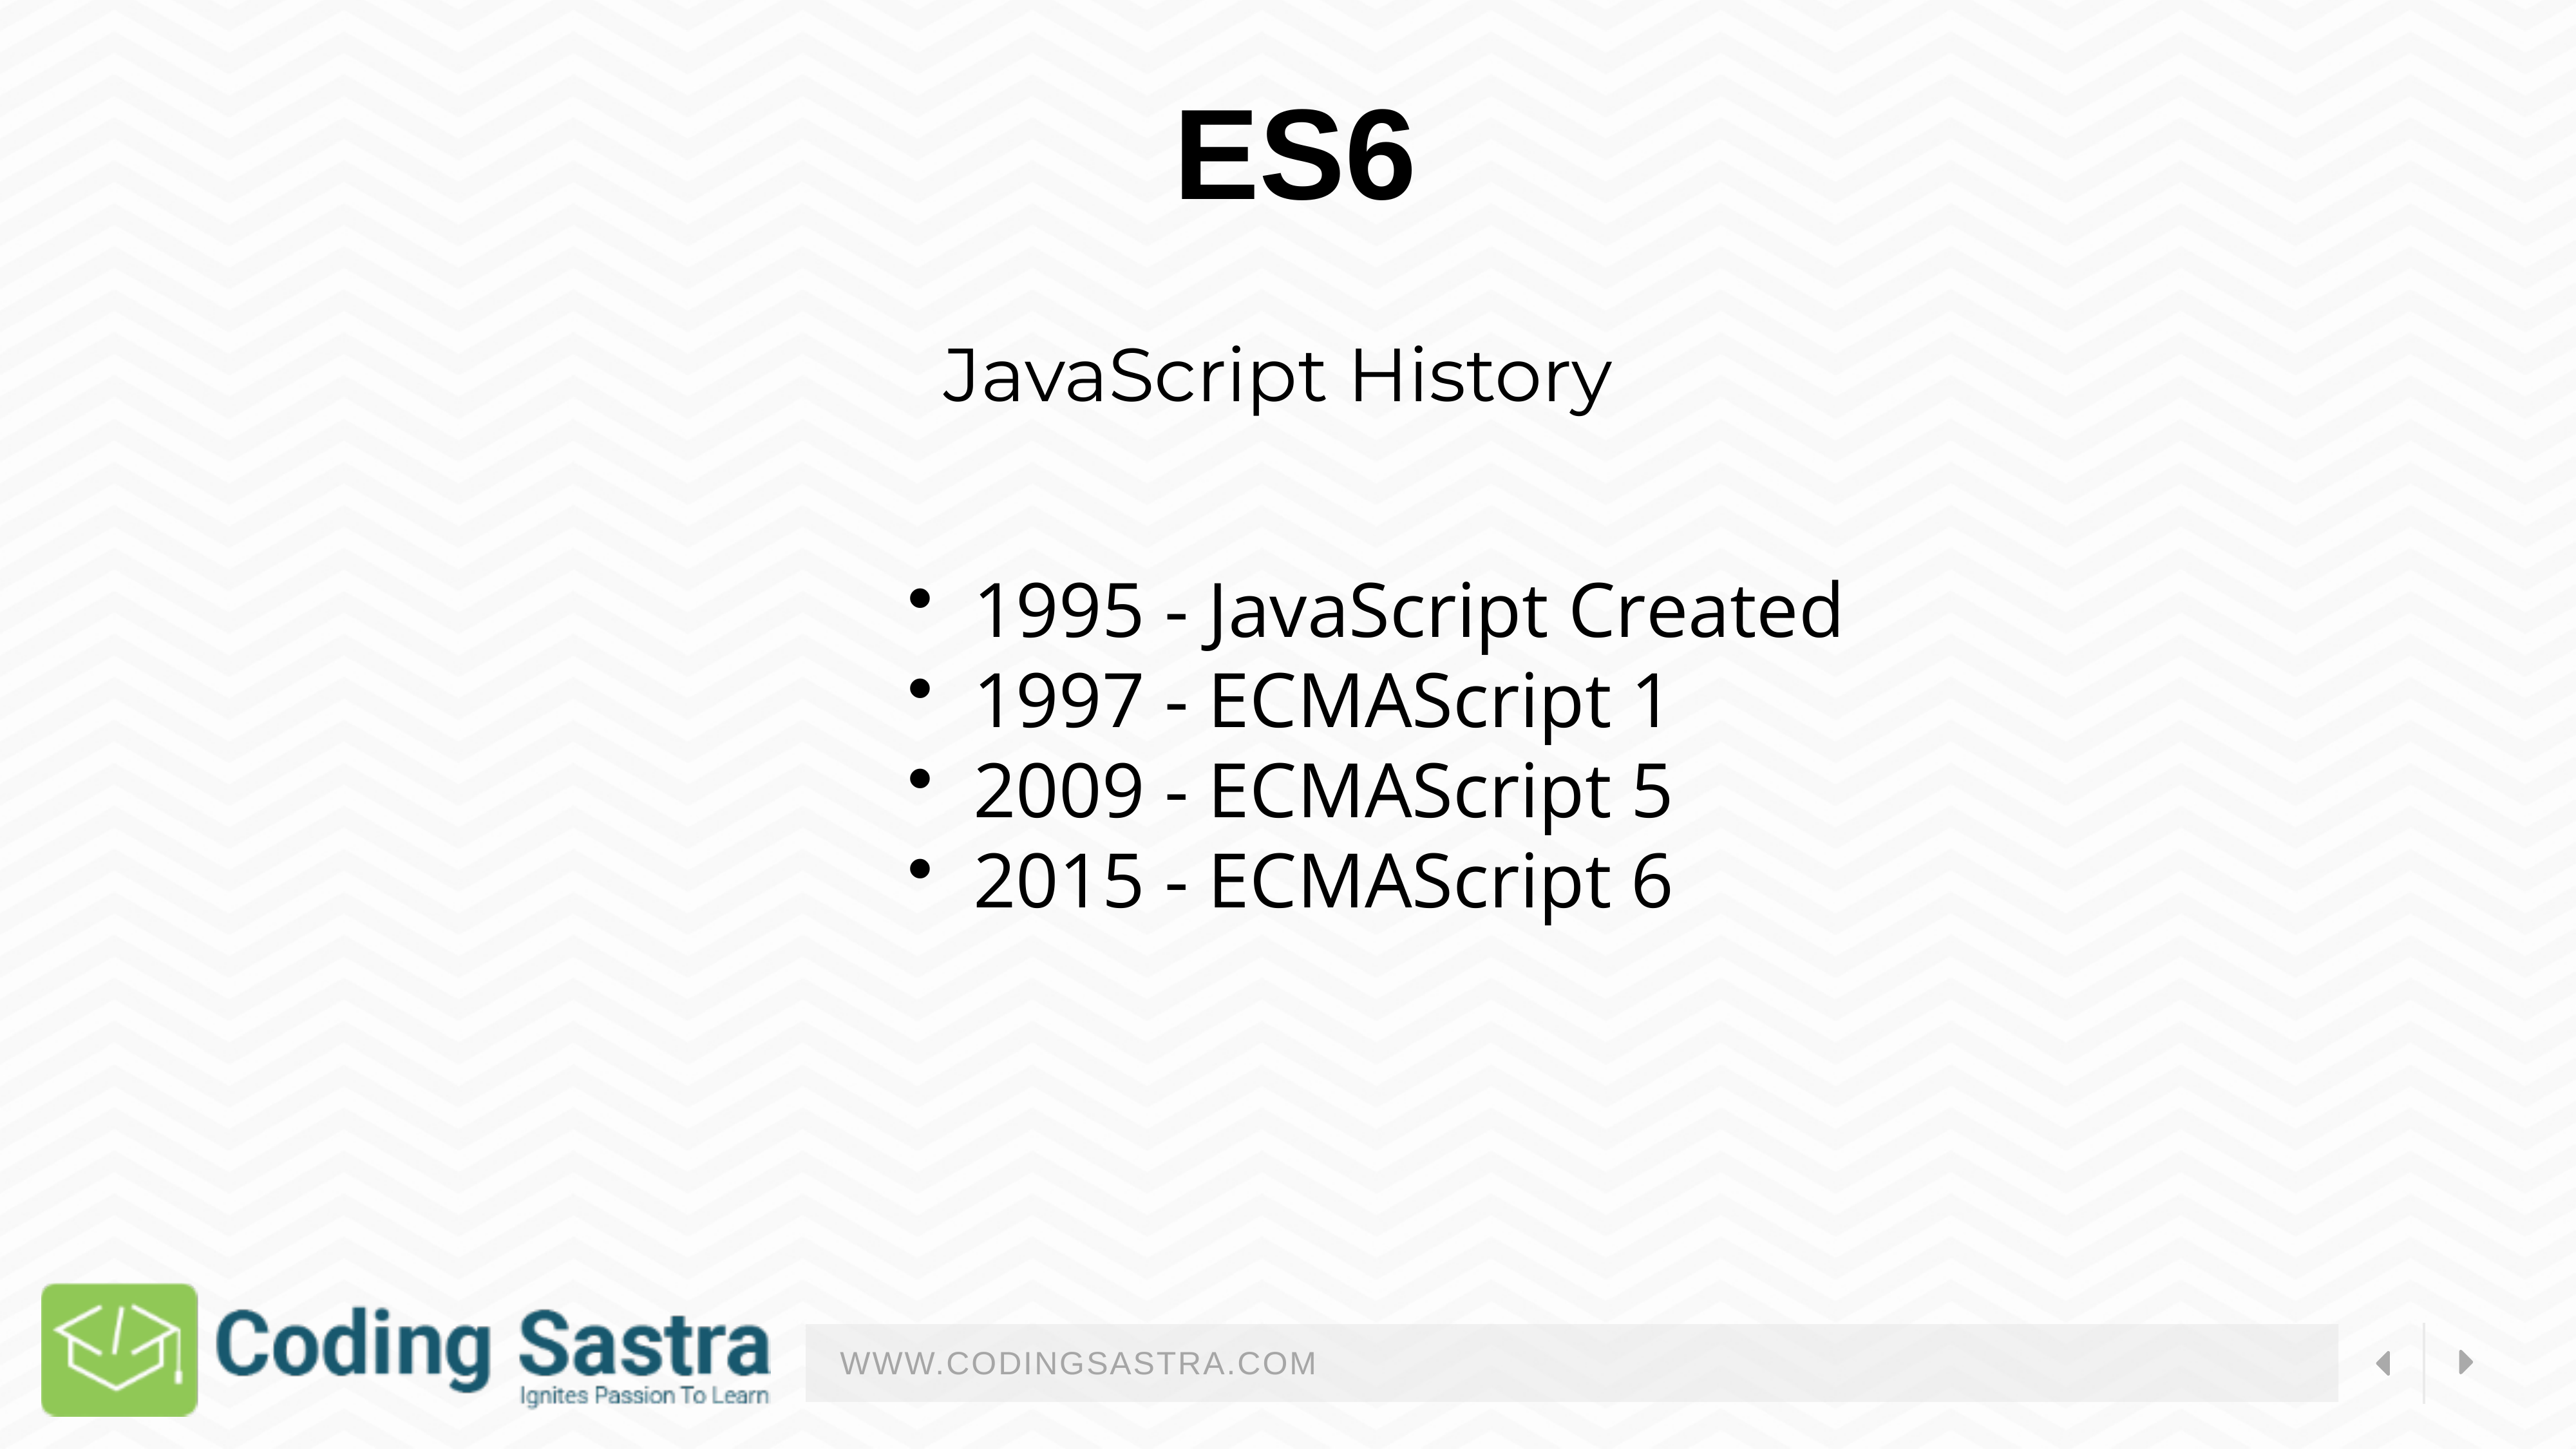

ES6
JavaScript History
  1995 - JavaScript Created
  1997 - ECMAScript 1
  2009 - ECMAScript 5
  2015 - ECMAScript 6